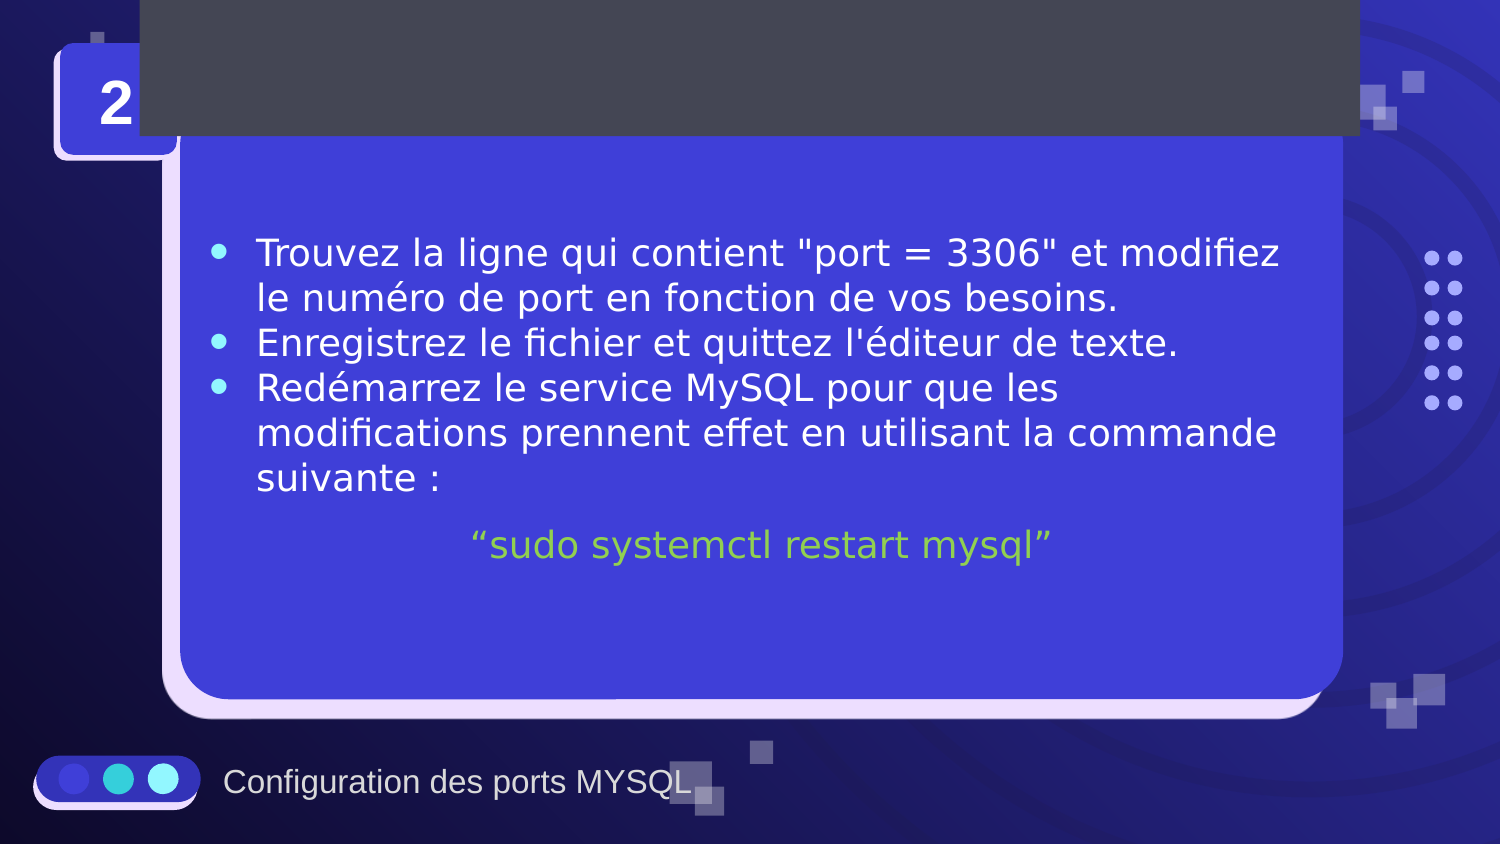

Trouvez la ligne qui contient "port = 3306" et modifiez le numéro de port en fonction de vos besoins.
Enregistrez le fichier et quittez l'éditeur de texte.
Redémarrez le service MySQL pour que les modifications prennent effet en utilisant la commande suivante :

2
Trouvez la ligne qui contient "port = 3306" et modifiez le numéro de port en fonction de vos besoins.
Enregistrez le fichier et quittez l'éditeur de texte.
Redémarrez le service MySQL pour que les modifications prennent effet en utilisant la commande suivante :
“sudo systemctl restart mysql”

Configuration des ports MYSQL